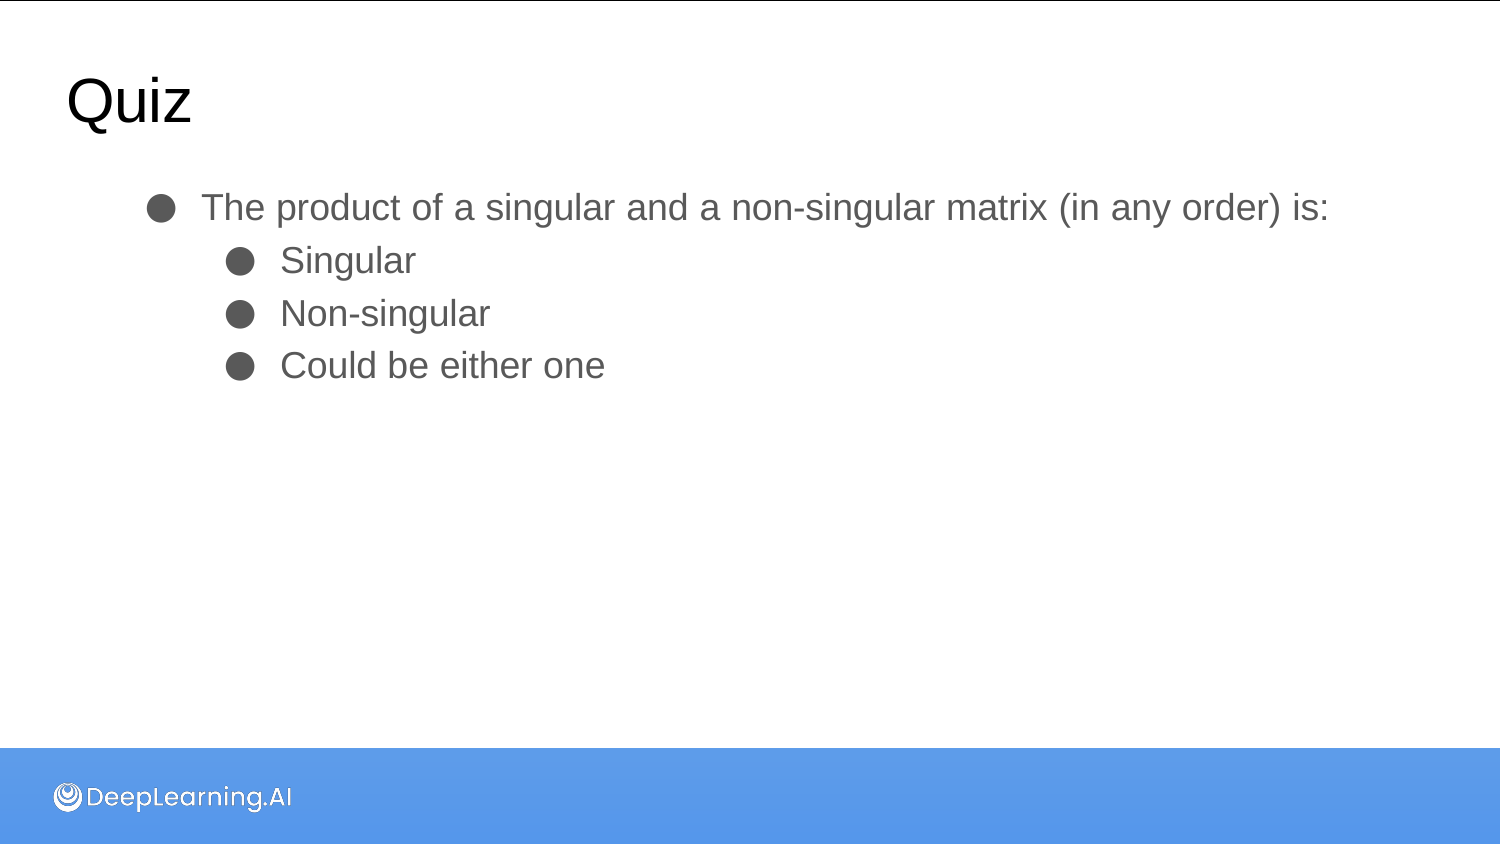

# Quiz
The product of a singular and a non-singular matrix (in any order) is:
Singular
Non-singular
Could be either one